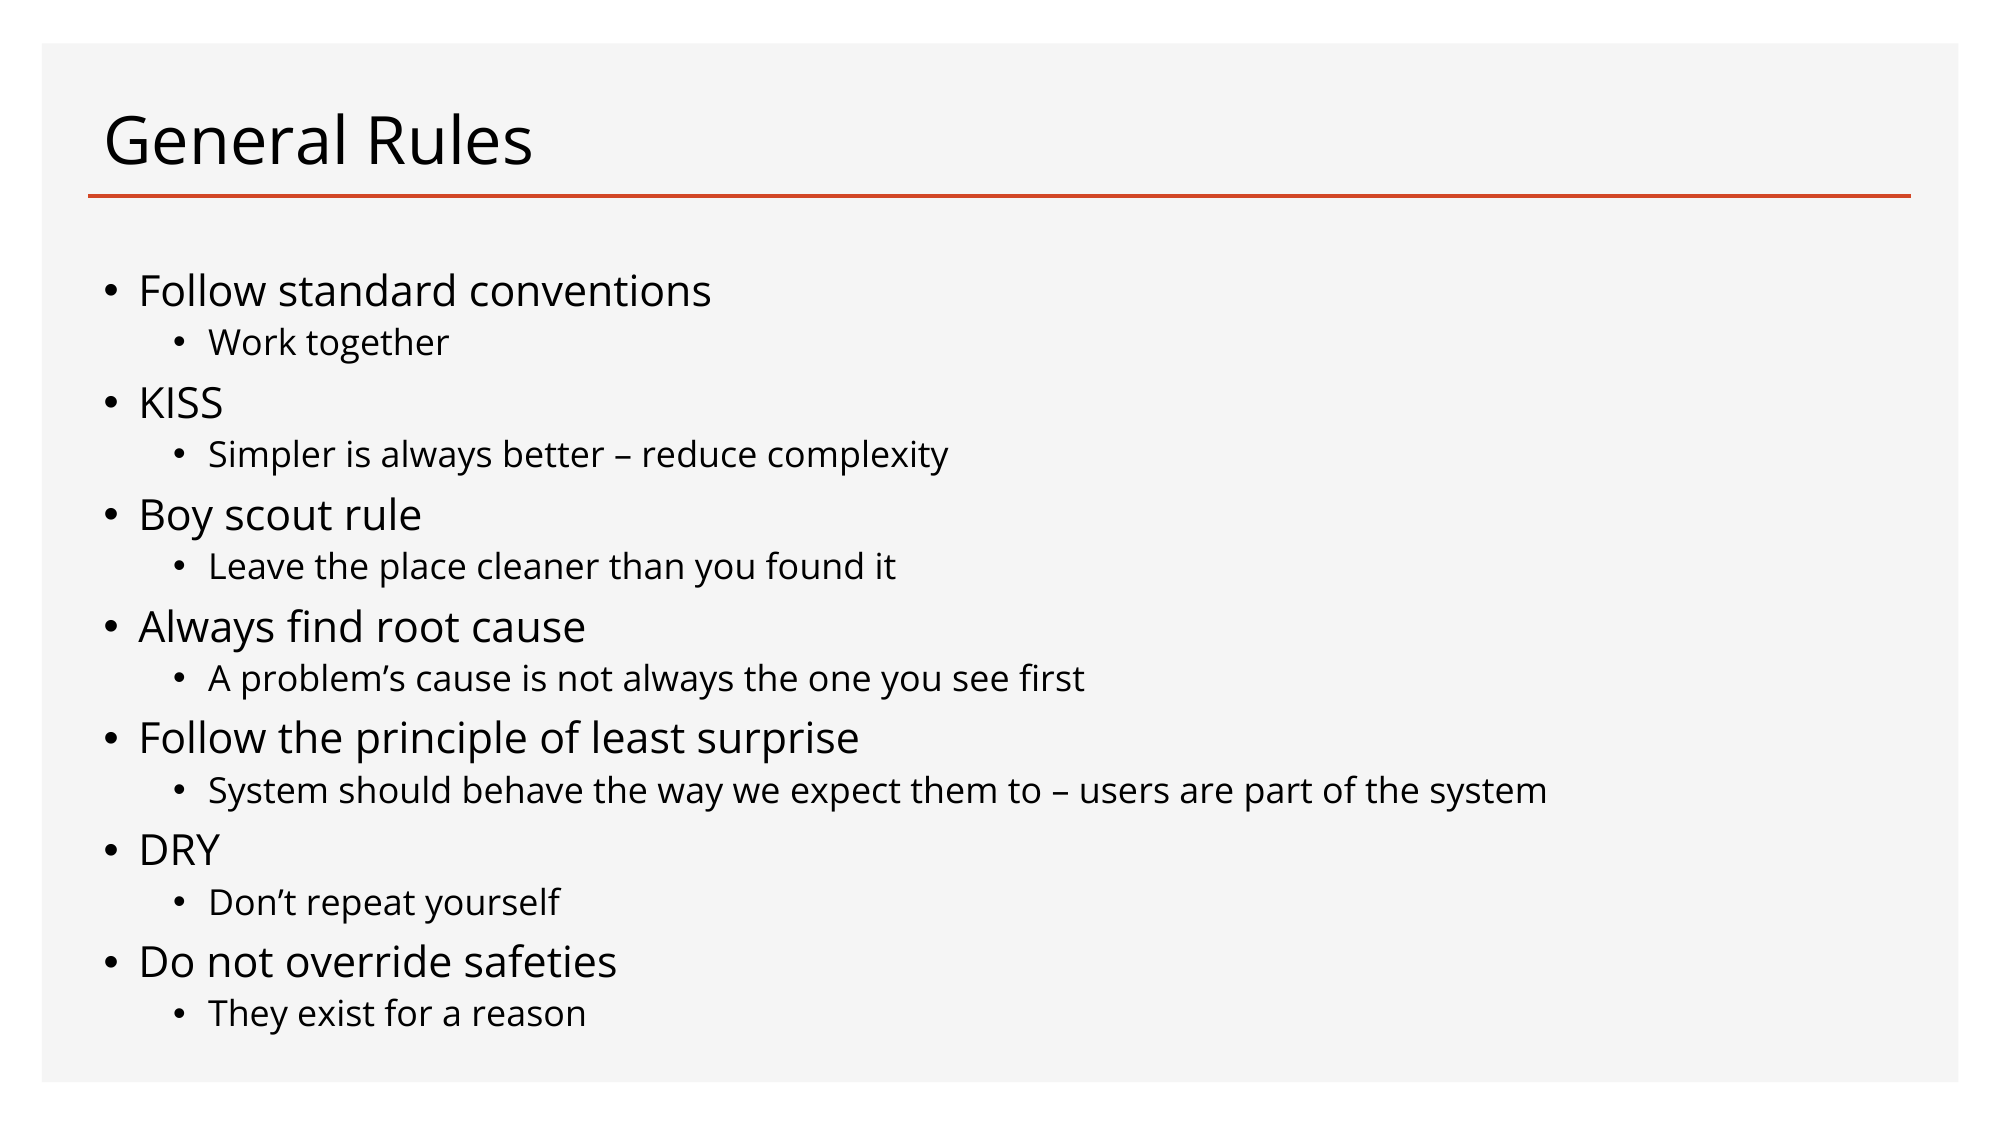

# General Rules
Follow standard conventions
Work together
KISS
Simpler is always better – reduce complexity
Boy scout rule
Leave the place cleaner than you found it
Always find root cause
A problem’s cause is not always the one you see first
Follow the principle of least surprise
System should behave the way we expect them to – users are part of the system
DRY
Don’t repeat yourself
Do not override safeties
They exist for a reason